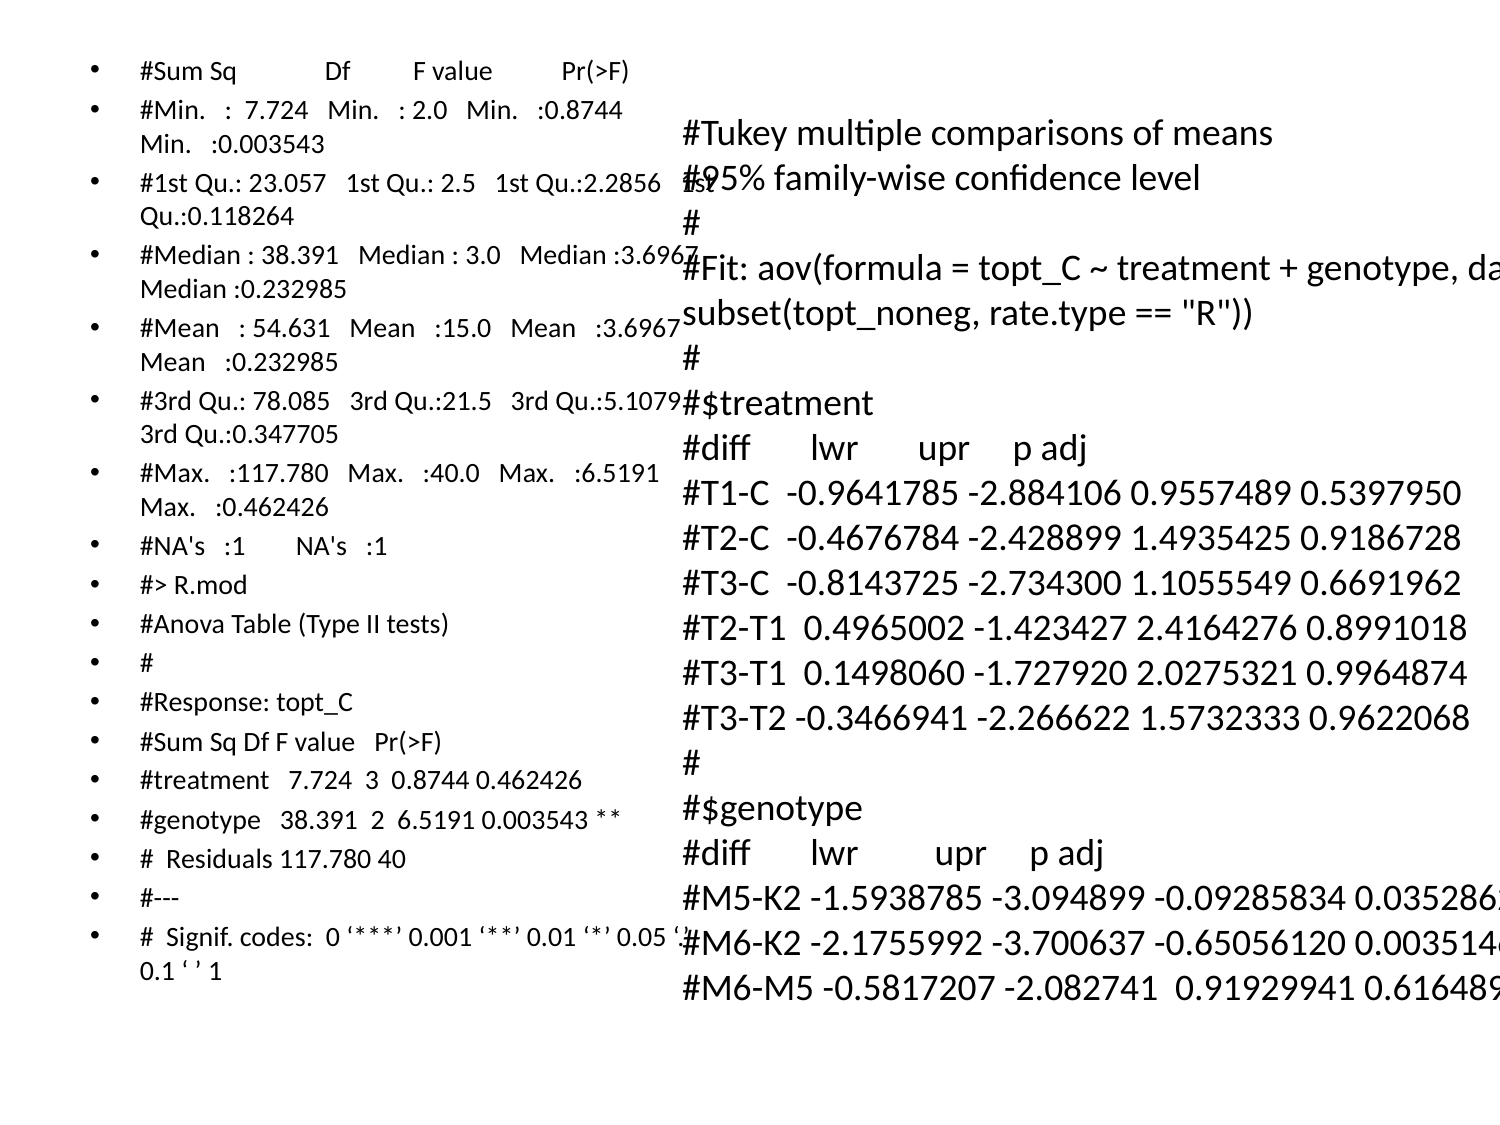

#Sum Sq              Df          F value           Pr(>F)
#Min.   :  7.724   Min.   : 2.0   Min.   :0.8744   Min.   :0.003543
#1st Qu.: 23.057   1st Qu.: 2.5   1st Qu.:2.2856   1st Qu.:0.118264
#Median : 38.391   Median : 3.0   Median :3.6967   Median :0.232985
#Mean   : 54.631   Mean   :15.0   Mean   :3.6967   Mean   :0.232985
#3rd Qu.: 78.085   3rd Qu.:21.5   3rd Qu.:5.1079   3rd Qu.:0.347705
#Max.   :117.780   Max.   :40.0   Max.   :6.5191   Max.   :0.462426
#NA's   :1        NA's   :1
#> R.mod
#Anova Table (Type II tests)
#
#Response: topt_C
#Sum Sq Df F value   Pr(>F)
#treatment   7.724  3  0.8744 0.462426
#genotype   38.391  2  6.5191 0.003543 **
#  Residuals 117.780 40
#---
#  Signif. codes:  0 ‘***’ 0.001 ‘**’ 0.01 ‘*’ 0.05 ‘.’ 0.1 ‘ ’ 1

#Tukey multiple comparisons of means
#95% family-wise confidence level
#
#Fit: aov(formula = topt_C ~ treatment + genotype, data = subset(topt_noneg, rate.type == "R"))
#
#$treatment
#diff       lwr       upr     p adj
#T1-C  -0.9641785 -2.884106 0.9557489 0.5397950
#T2-C  -0.4676784 -2.428899 1.4935425 0.9186728
#T3-C  -0.8143725 -2.734300 1.1055549 0.6691962
#T2-T1  0.4965002 -1.423427 2.4164276 0.8991018
#T3-T1  0.1498060 -1.727920 2.0275321 0.9964874
#T3-T2 -0.3466941 -2.266622 1.5732333 0.9622068
#
#$genotype
#diff       lwr         upr     p adj
#M5-K2 -1.5938785 -3.094899 -0.09285834 0.0352862
#M6-K2 -2.1755992 -3.700637 -0.65056120 0.0035146
#M6-M5 -0.5817207 -2.082741  0.91929941 0.6164893